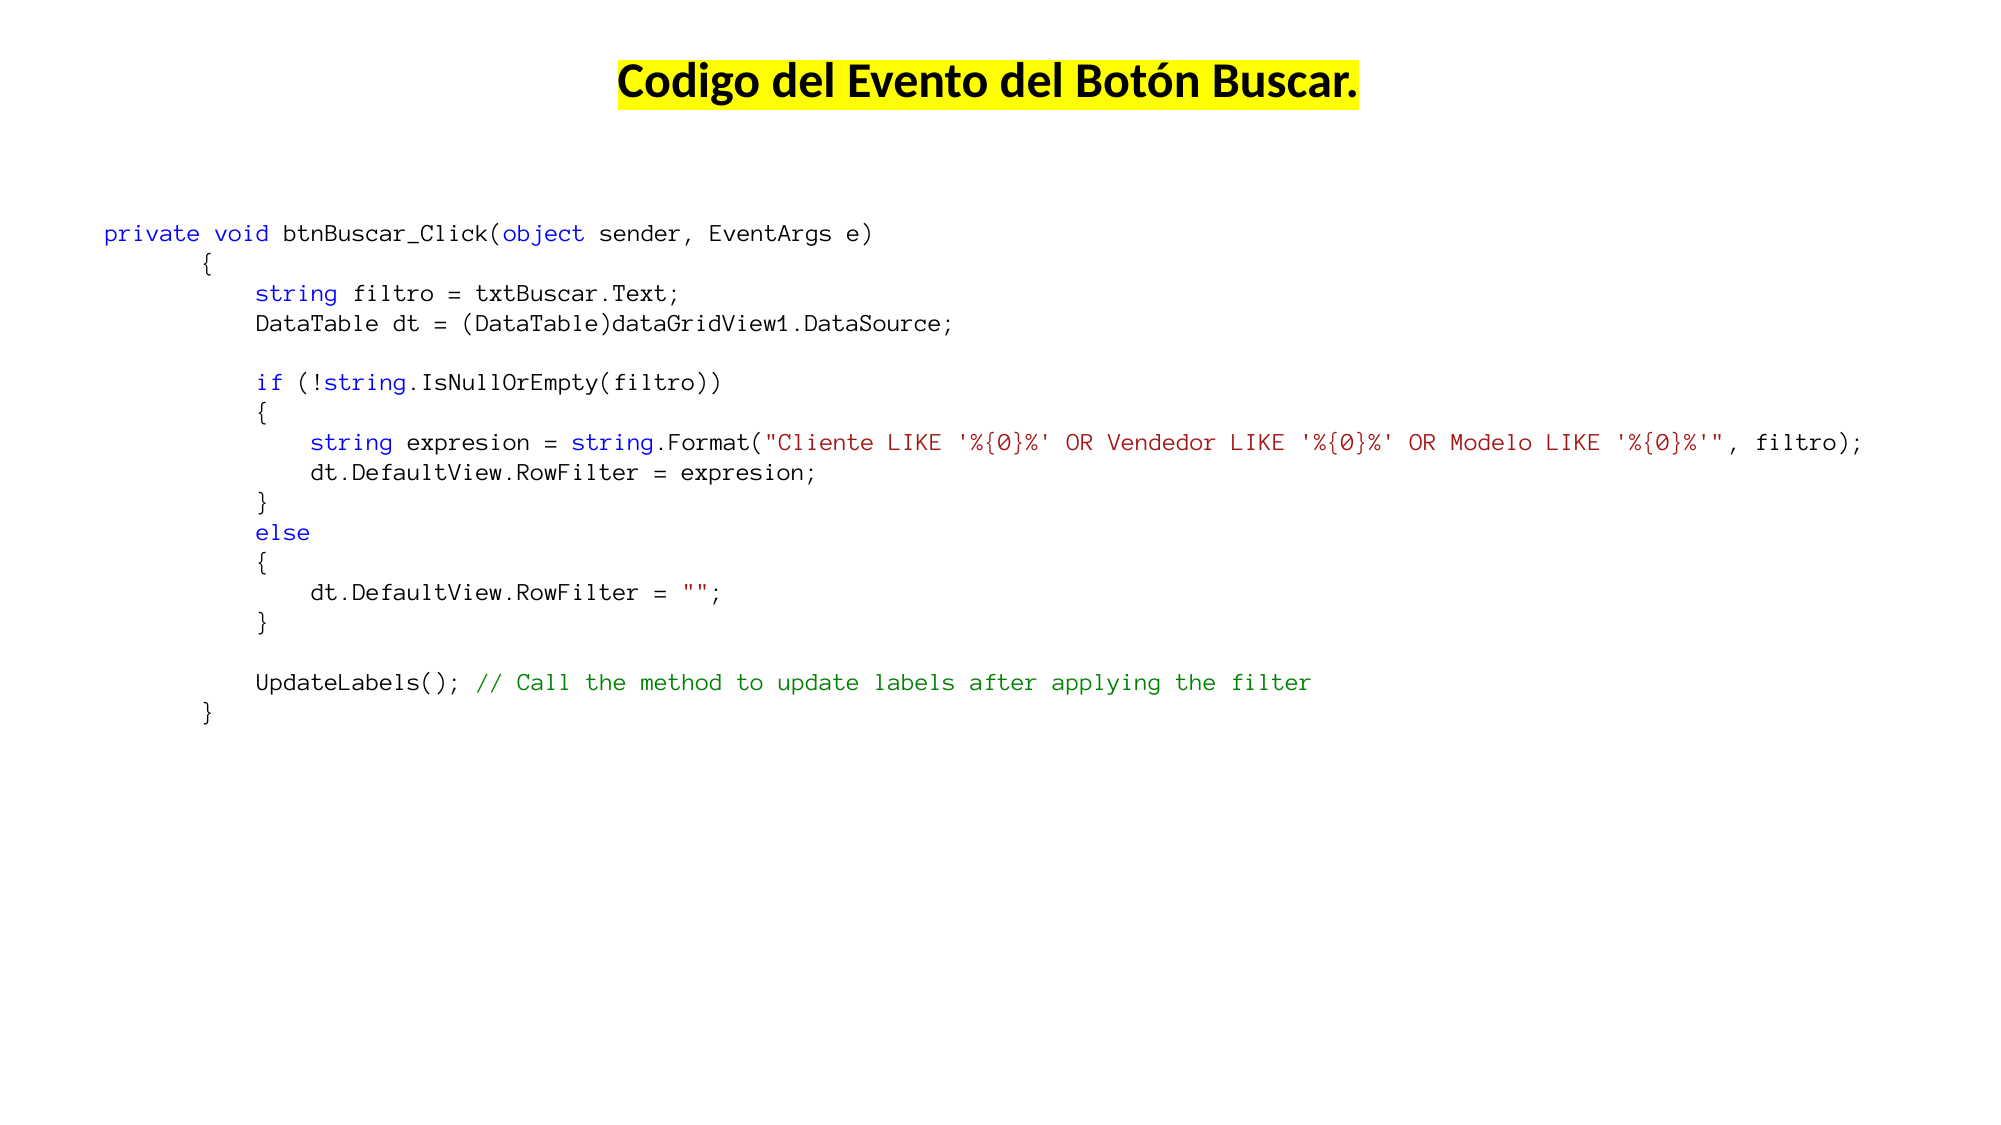

Codigo del Evento del Botón Buscar.
 private void btnBuscar_Click(object sender, EventArgs e)
        {
            string filtro = txtBuscar.Text;
            DataTable dt = (DataTable)dataGridView1.DataSource;

            if (!string.IsNullOrEmpty(filtro))
            {
                string expresion = string.Format("Cliente LIKE '%{0}%' OR Vendedor LIKE '%{0}%' OR Modelo LIKE '%{0}%'", filtro);
                dt.DefaultView.RowFilter = expresion;
            }
            else
            {
                dt.DefaultView.RowFilter = "";
            }

            UpdateLabels(); // Call the method to update labels after applying the filter
        }